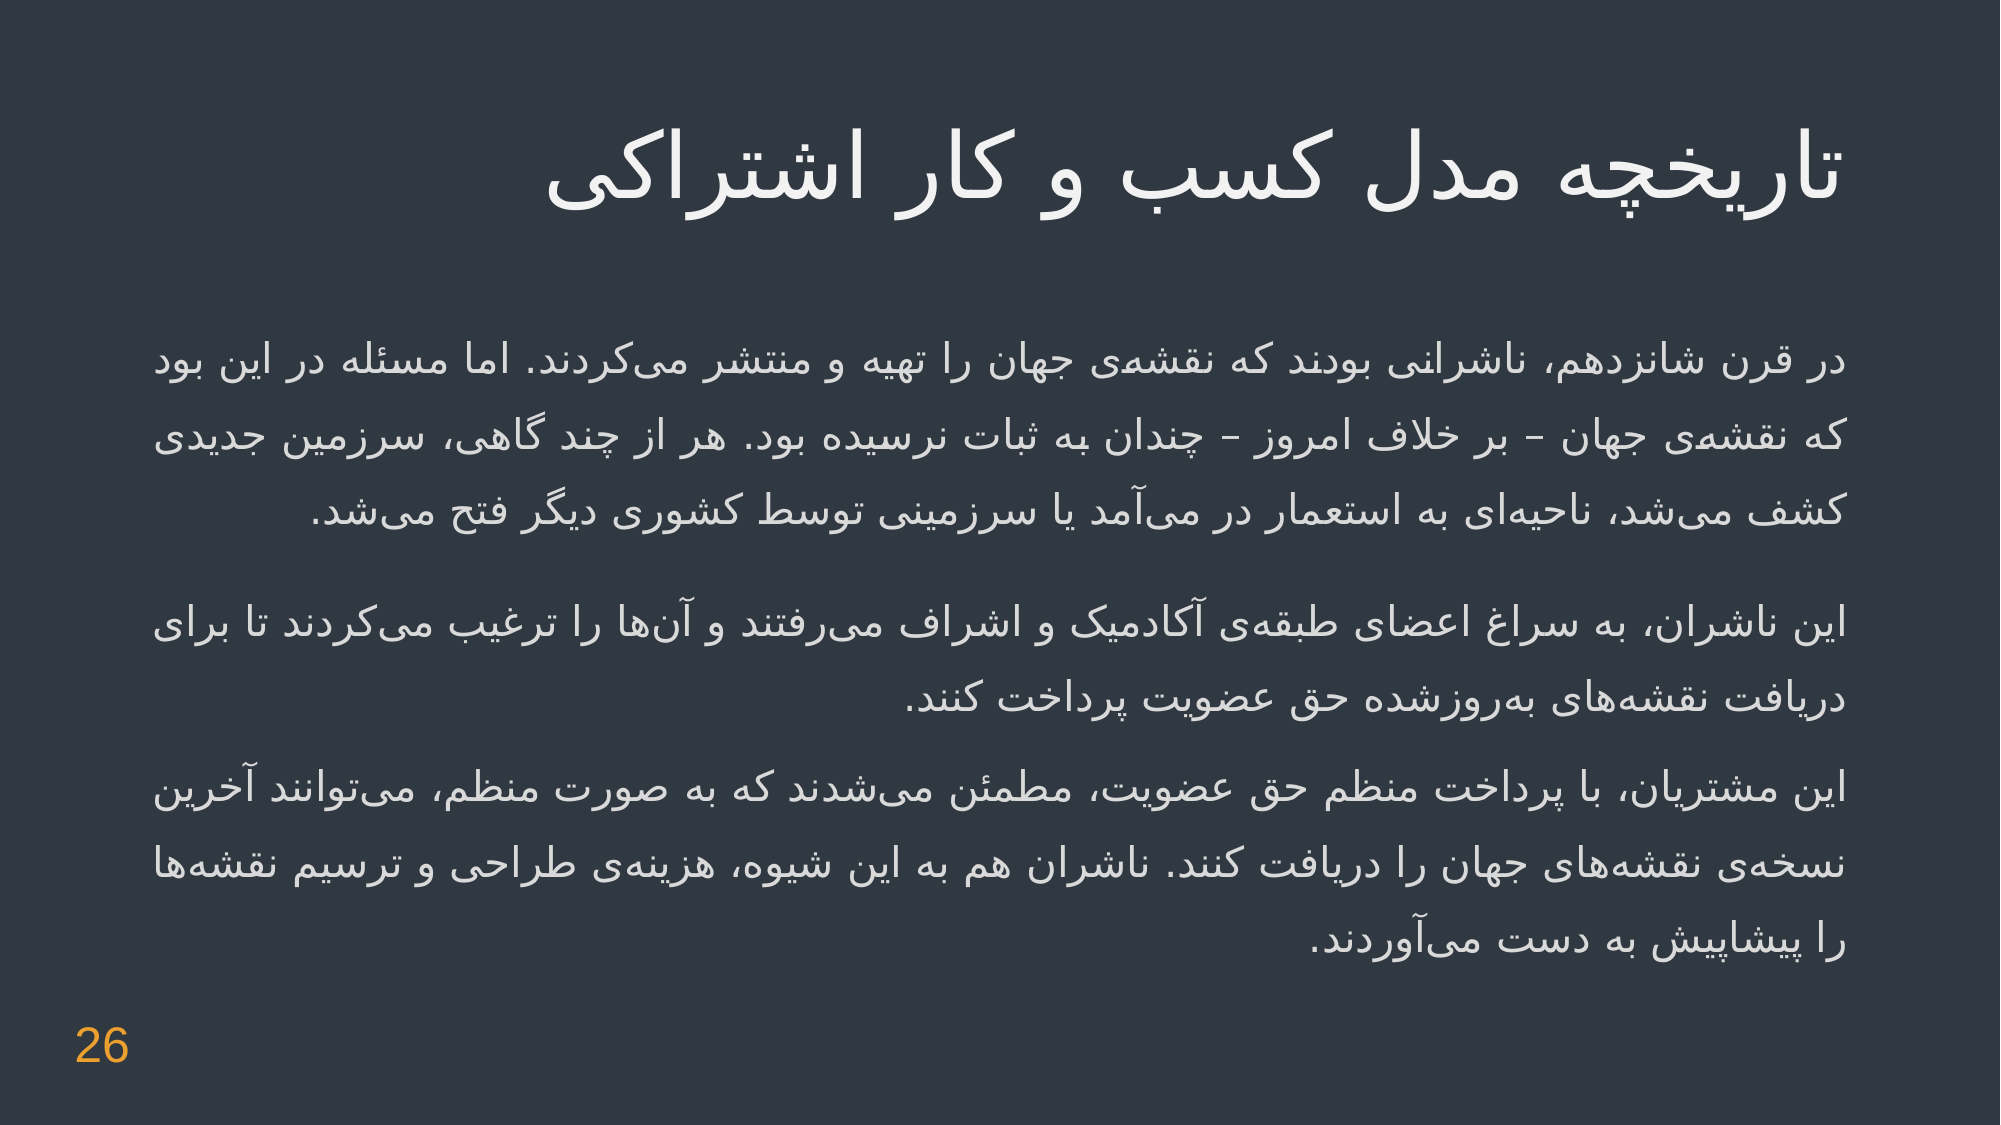

# تاریخچه مدل کسب و کار اشتراکی
در قرن شانزدهم، ناشرانی بودند که نقشه‌ی جهان را تهیه و منتشر می‌کردند. اما مسئله در این بود که نقشه‌ی جهان – بر خلاف امروز – چندان به ثبات نرسیده بود. هر از چند گاهی، سرزمین جدیدی کشف می‌شد، ناحیه‌ای به استعمار در می‌آمد یا سرزمینی توسط کشوری دیگر فتح می‌شد.
این ناشران، به سراغ اعضای طبقه‌ی آکادمیک و اشراف می‌رفتند و آن‌ها را ترغیب می‌کردند تا برای دریافت نقشه‌های به‌روز‌شده حق عضویت پرداخت کنند.
این مشتریان، با پرداخت منظم حق عضویت، مطمئن می‌شدند که به صورت منظم، می‌توانند آخرین نسخه‌ی نقشه‌های جهان را دریافت کنند. ناشران هم به این شیوه، هزینه‌ی طراحی و ترسیم نقشه‌ها را پیشاپیش به دست می‌آوردند.